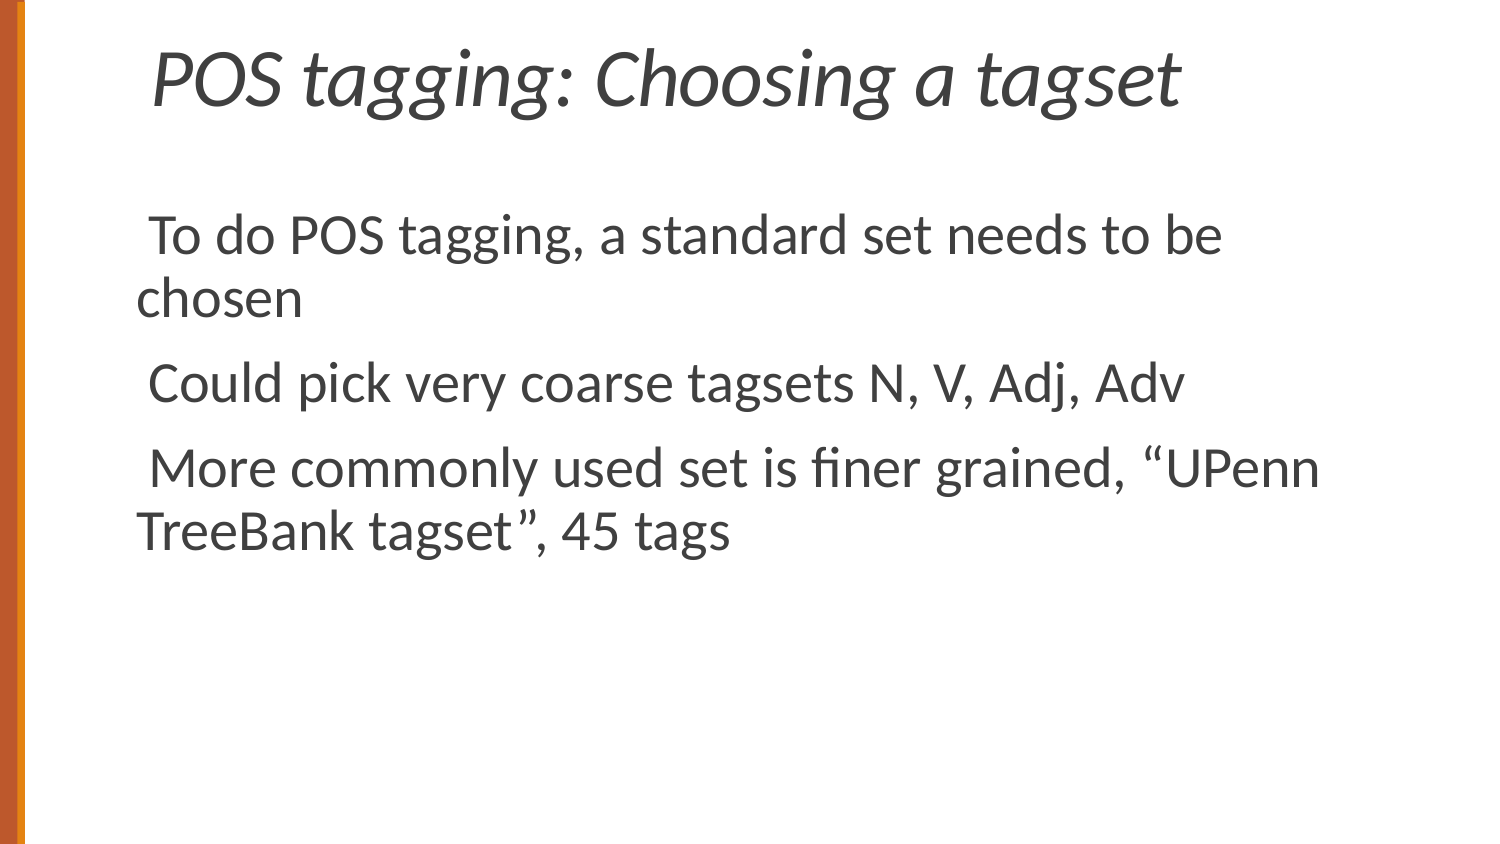

# POS tagging: Choosing a tagset
To do POS tagging, a standard set needs to be chosen
Could pick very coarse tagsets N, V, Adj, Adv
More commonly used set is finer grained, “UPenn TreeBank tagset”, 45 tags